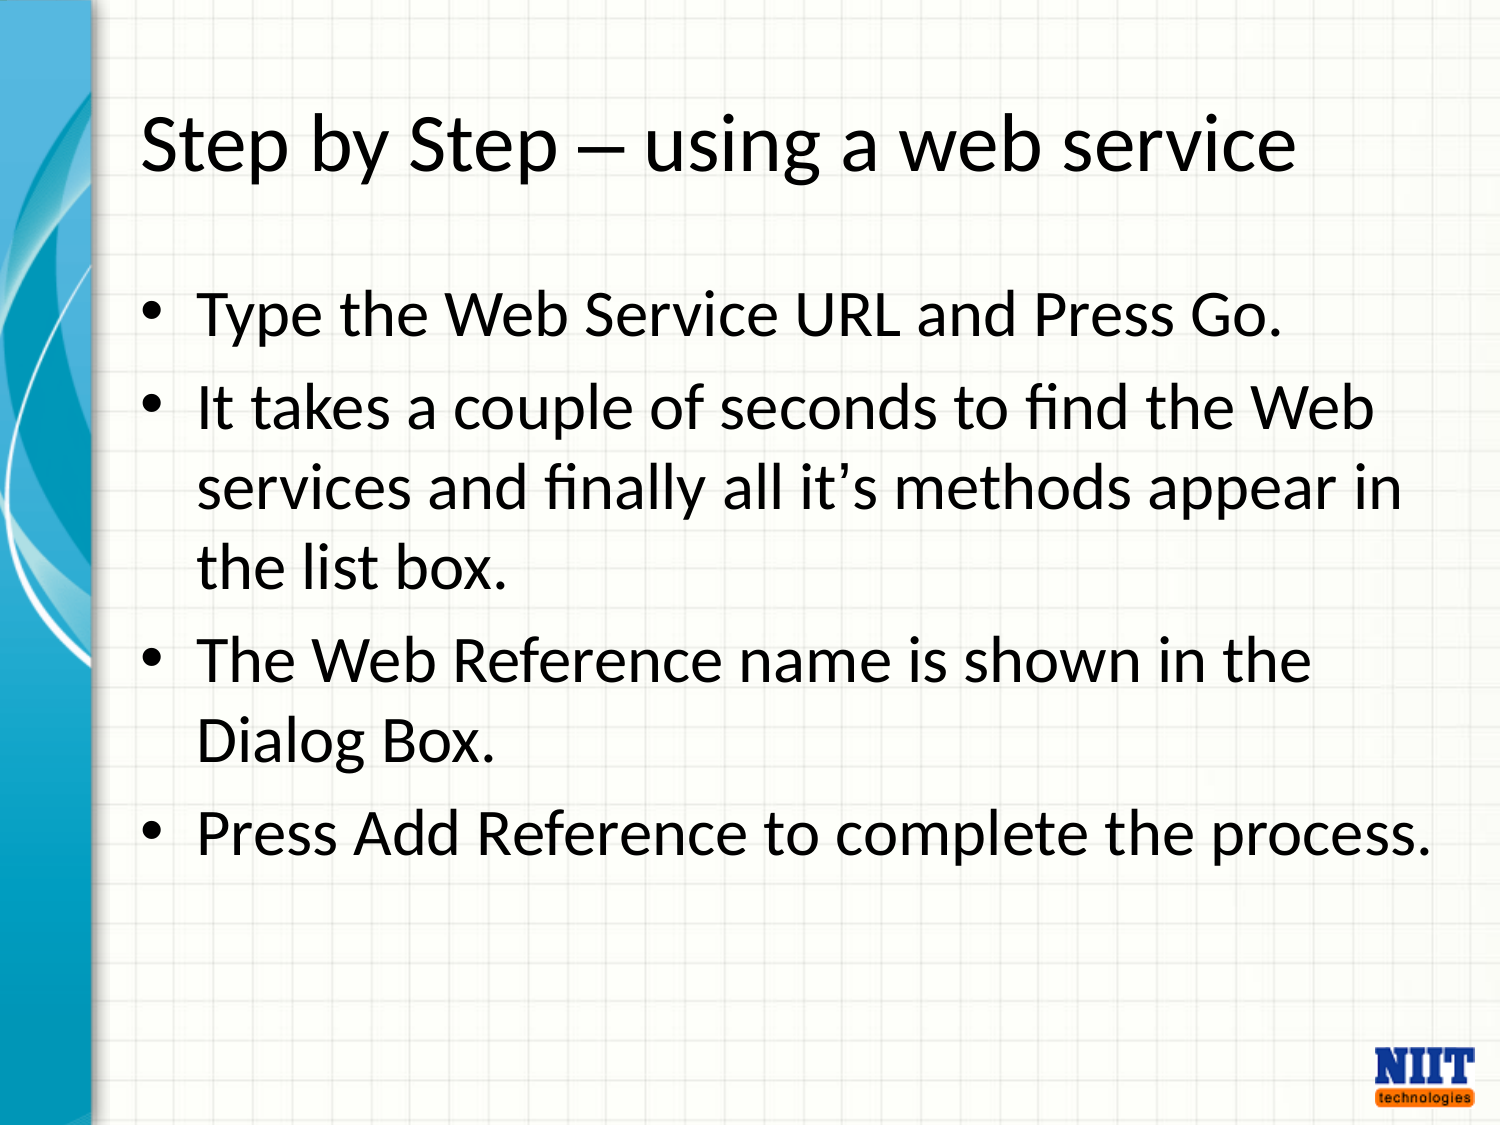

# Step by Step – using a web service
Type the Web Service URL and Press Go.
It takes a couple of seconds to find the Web services and finally all it’s methods appear in the list box.
The Web Reference name is shown in the Dialog Box.
Press Add Reference to complete the process.